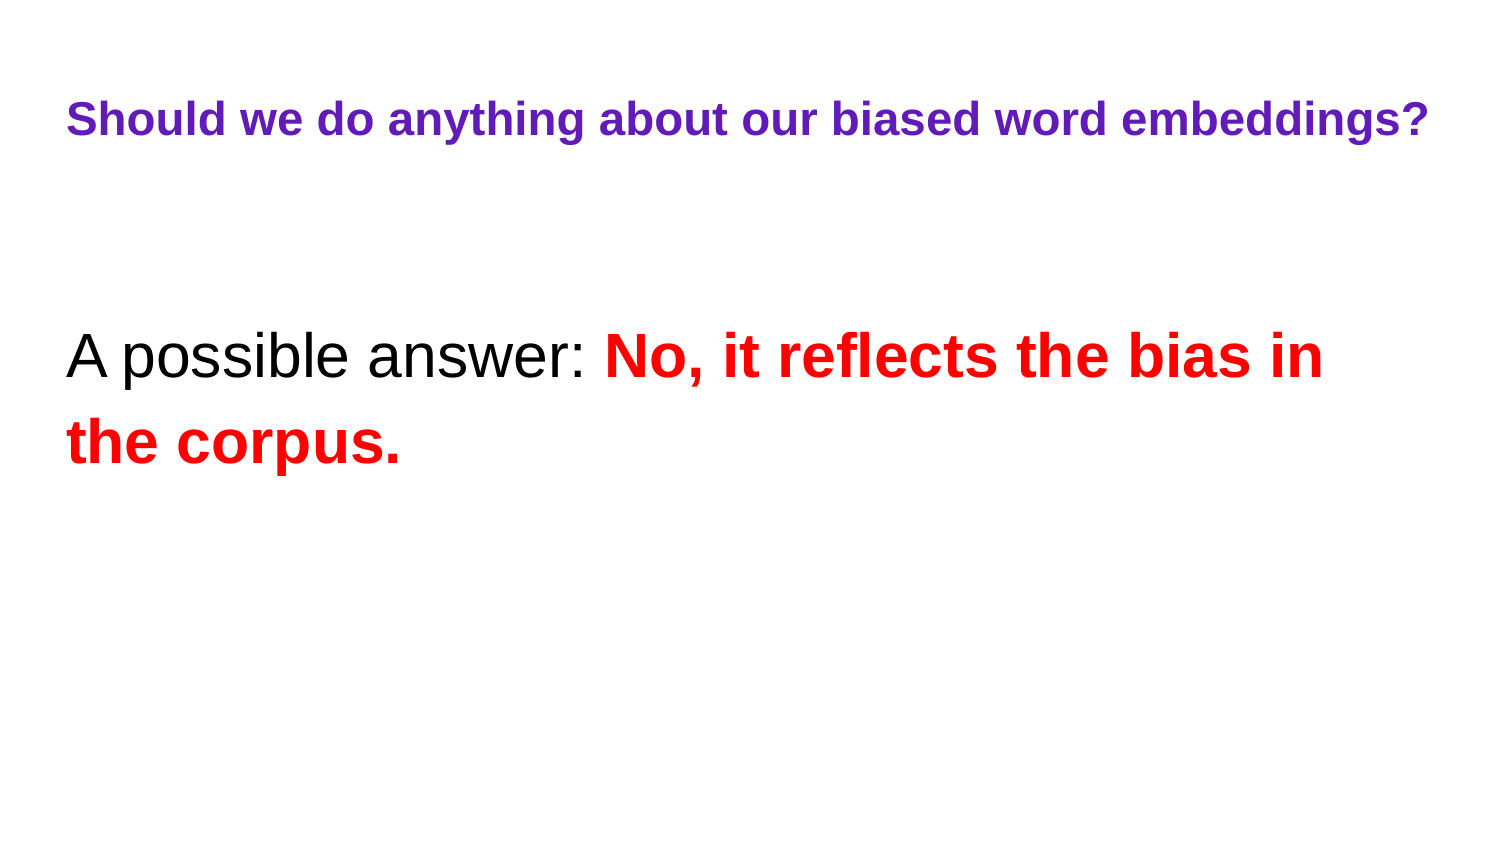

# Should we do anything about our biased word embeddings?

A possible answer: No, it reflects the bias in the corpus.